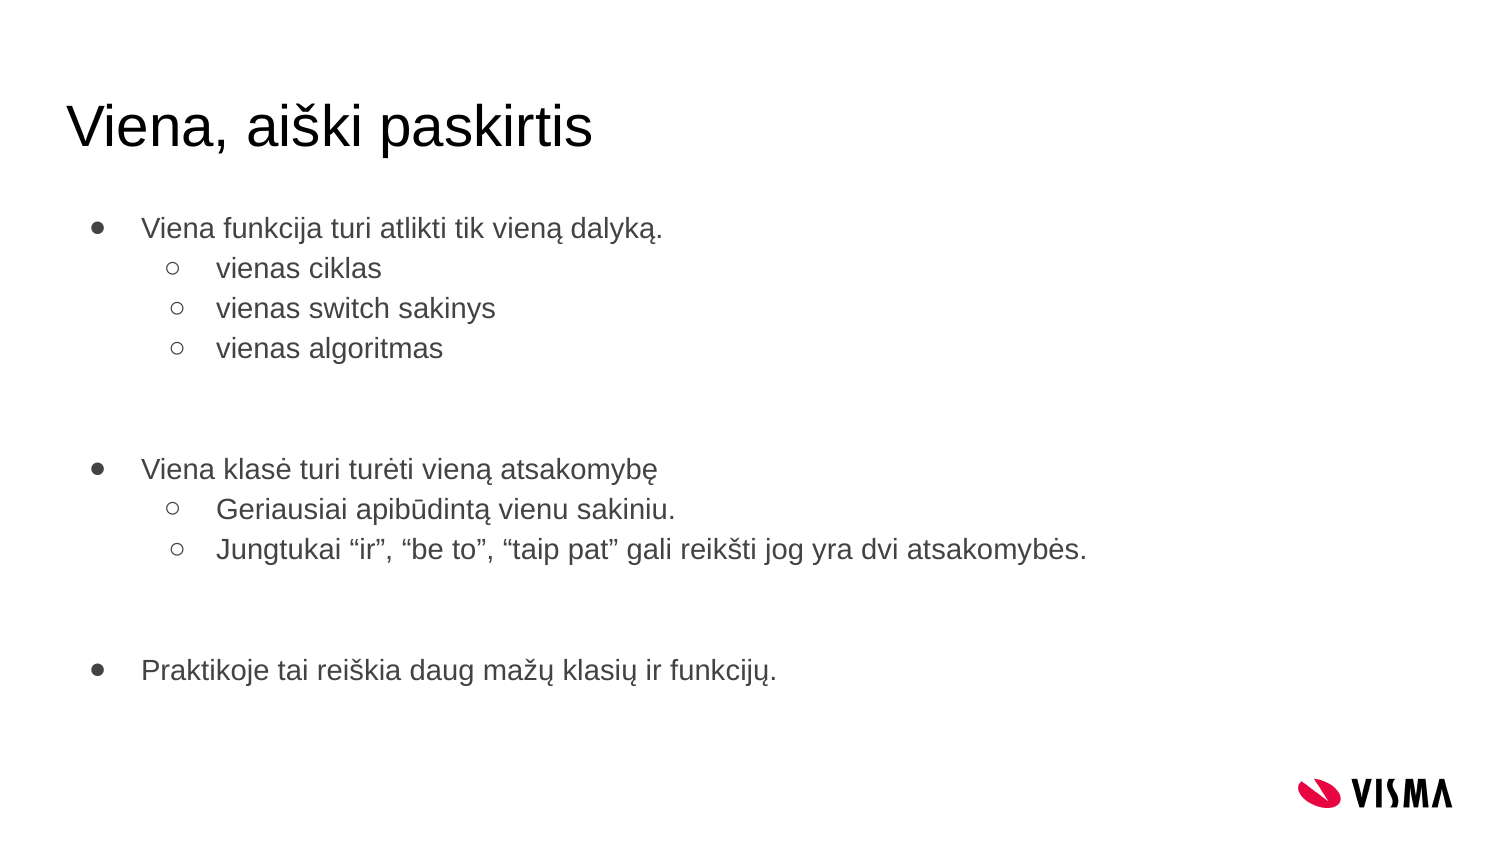

# Viena, aiški paskirtis
Viena funkcija turi atlikti tik vieną dalyką.
vienas ciklas
vienas switch sakinys
vienas algoritmas

Viena klasė turi turėti vieną atsakomybę
Geriausiai apibūdintą vienu sakiniu.
Jungtukai “ir”, “be to”, “taip pat” gali reikšti jog yra dvi atsakomybės.

Praktikoje tai reiškia daug mažų klasių ir funkcijų.